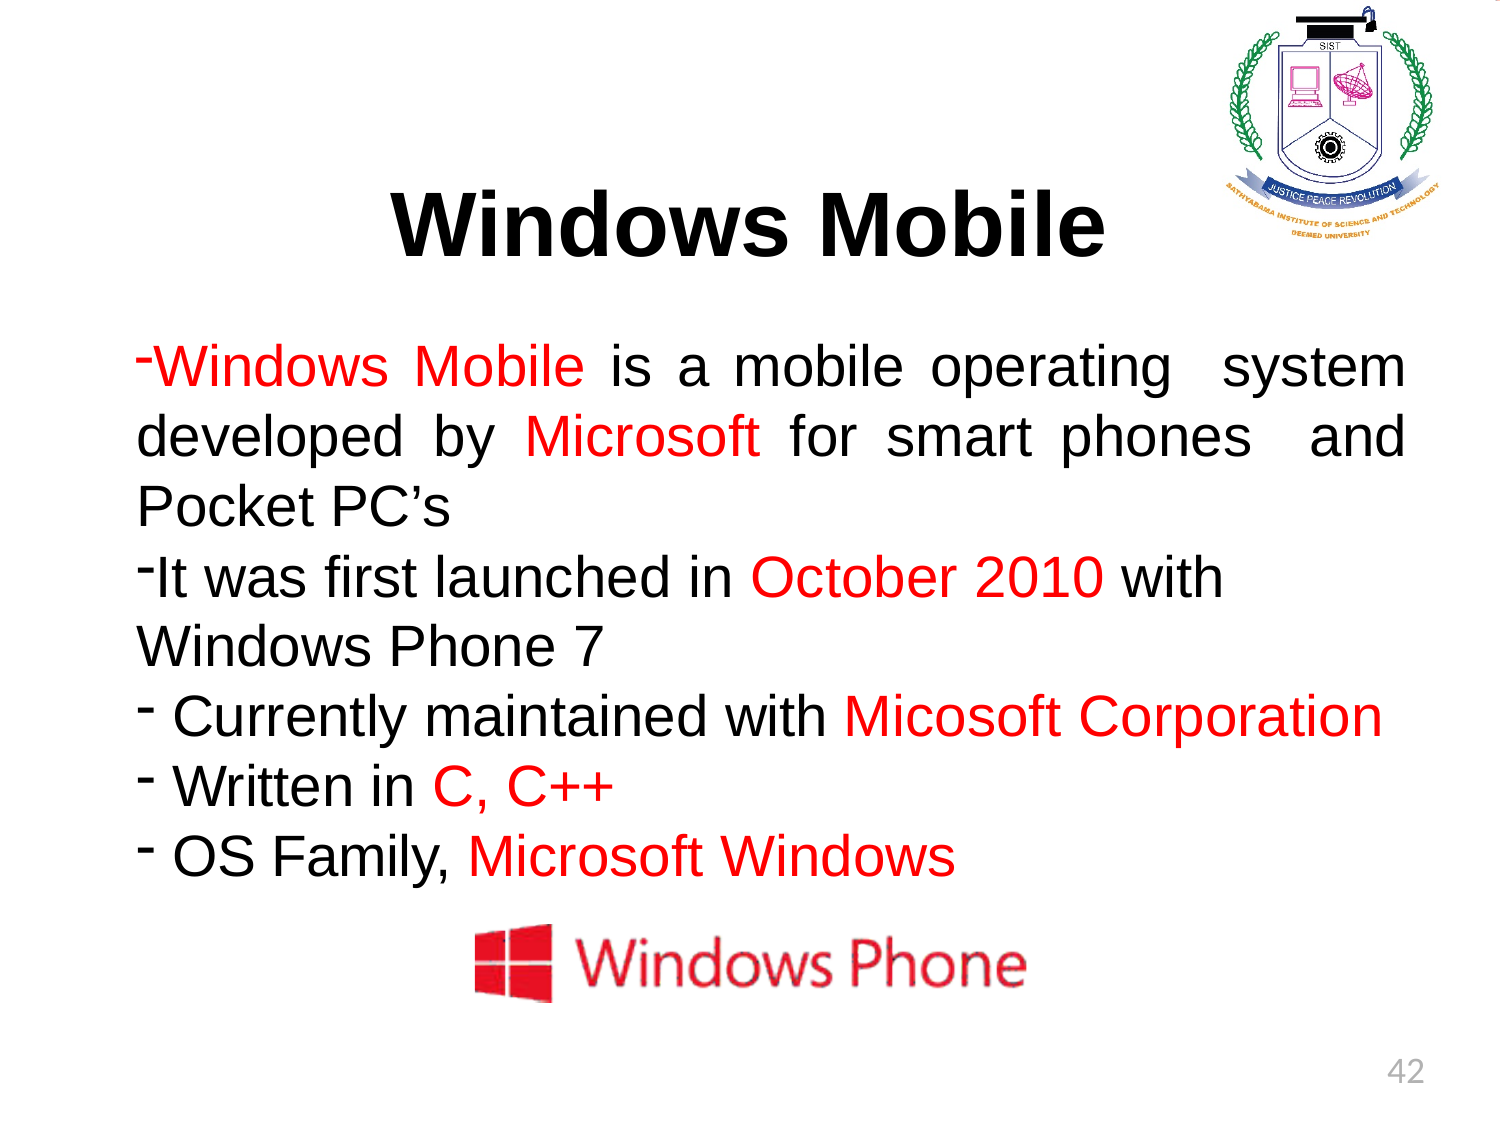

# Windows Mobile
Windows Mobile is a mobile operating  system developed by Microsoft for smart phones  and Pocket PC’s
It was first launched in October 2010 with            Windows Phone 7
Currently maintained with Micosoft Corporation
Written in C, C++
OS Family, Microsoft Windows

42